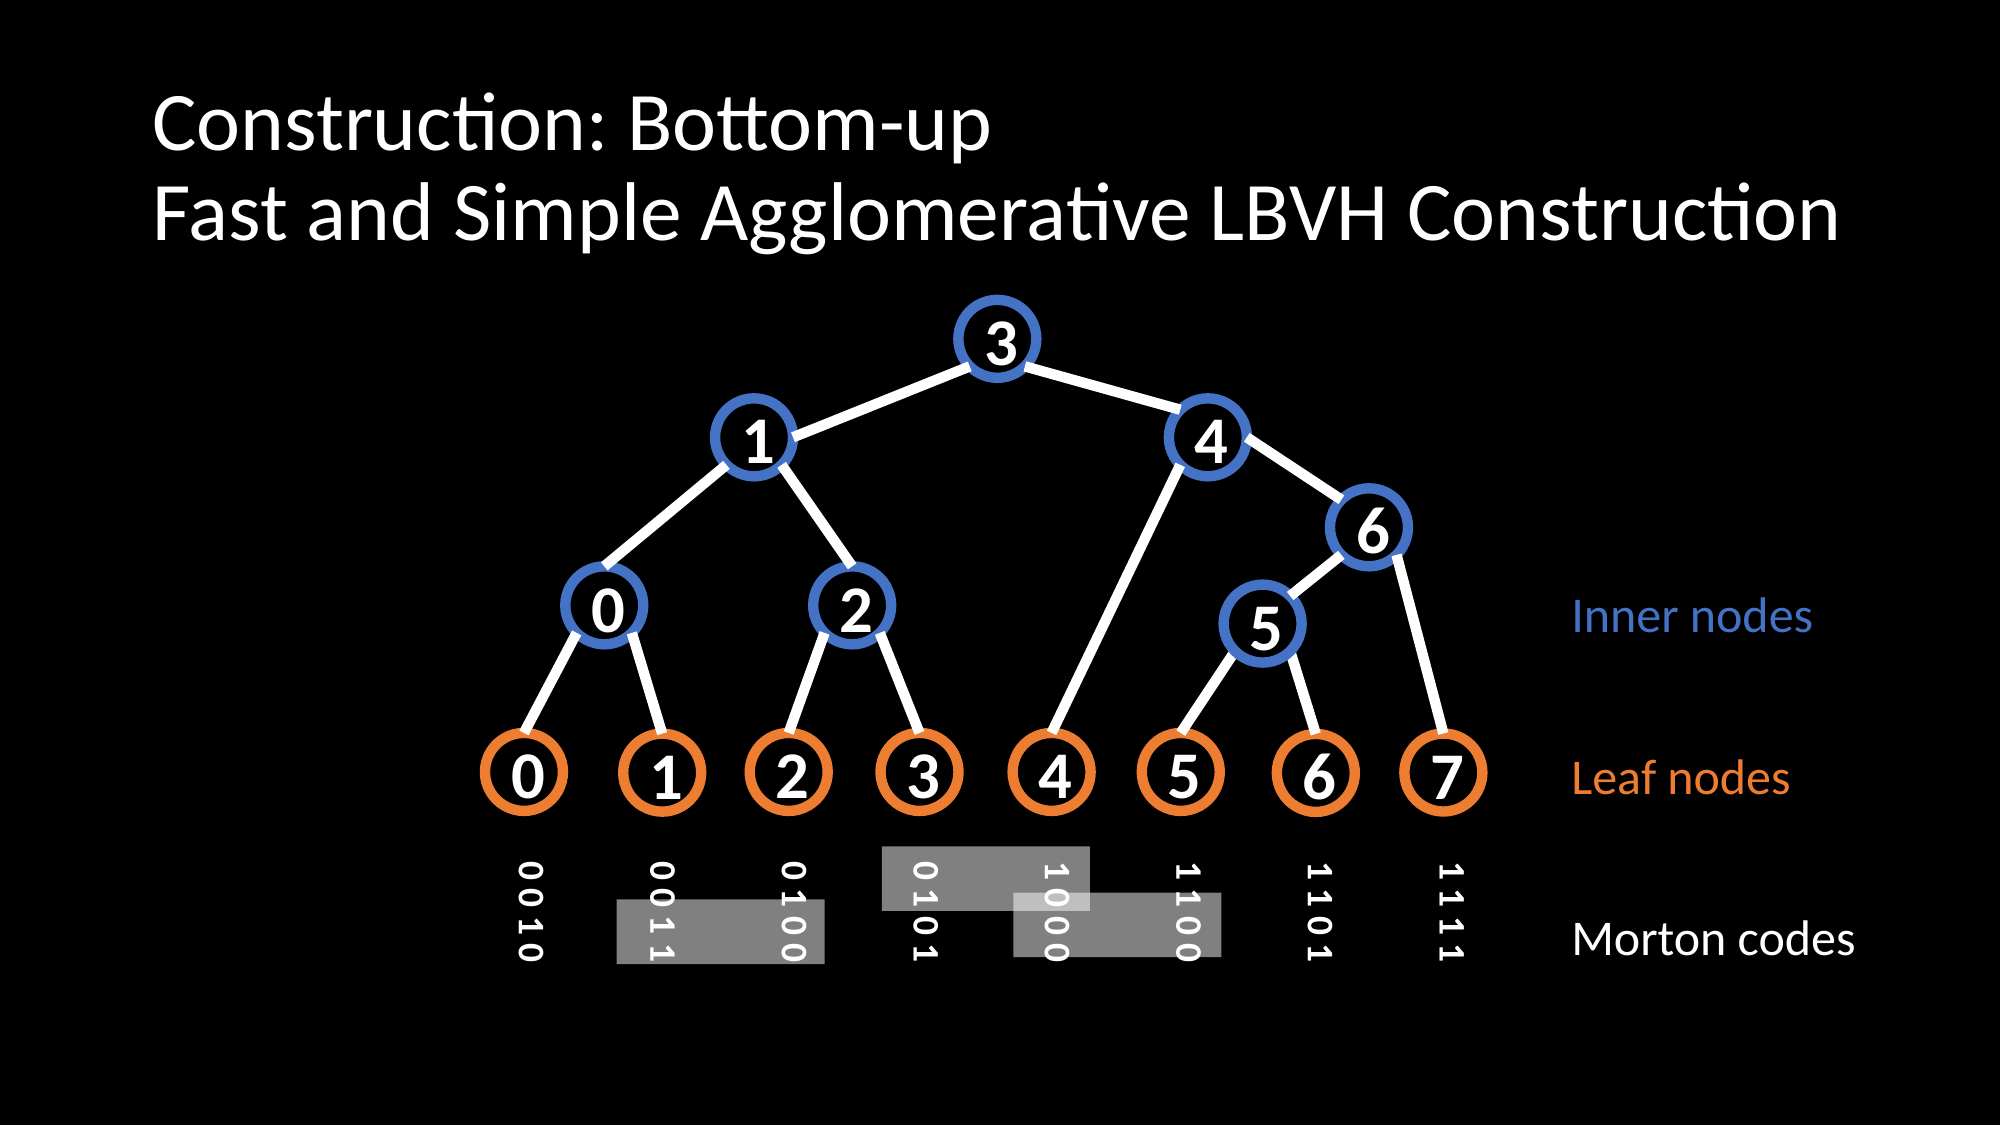

# Construction: Bottom-up Fast and Simple Agglomerative LBVH Construction
3
1
4
6
0
2
Inner nodes
5
0
2
3
4
5
7
1
6
Leaf nodes
0 0 1 0
0 0 1 1
0 1 0 0
0 1 0 1

1 0 0 0
1 1 0 0
1 1 0 1
1 1 1 1

Morton codes